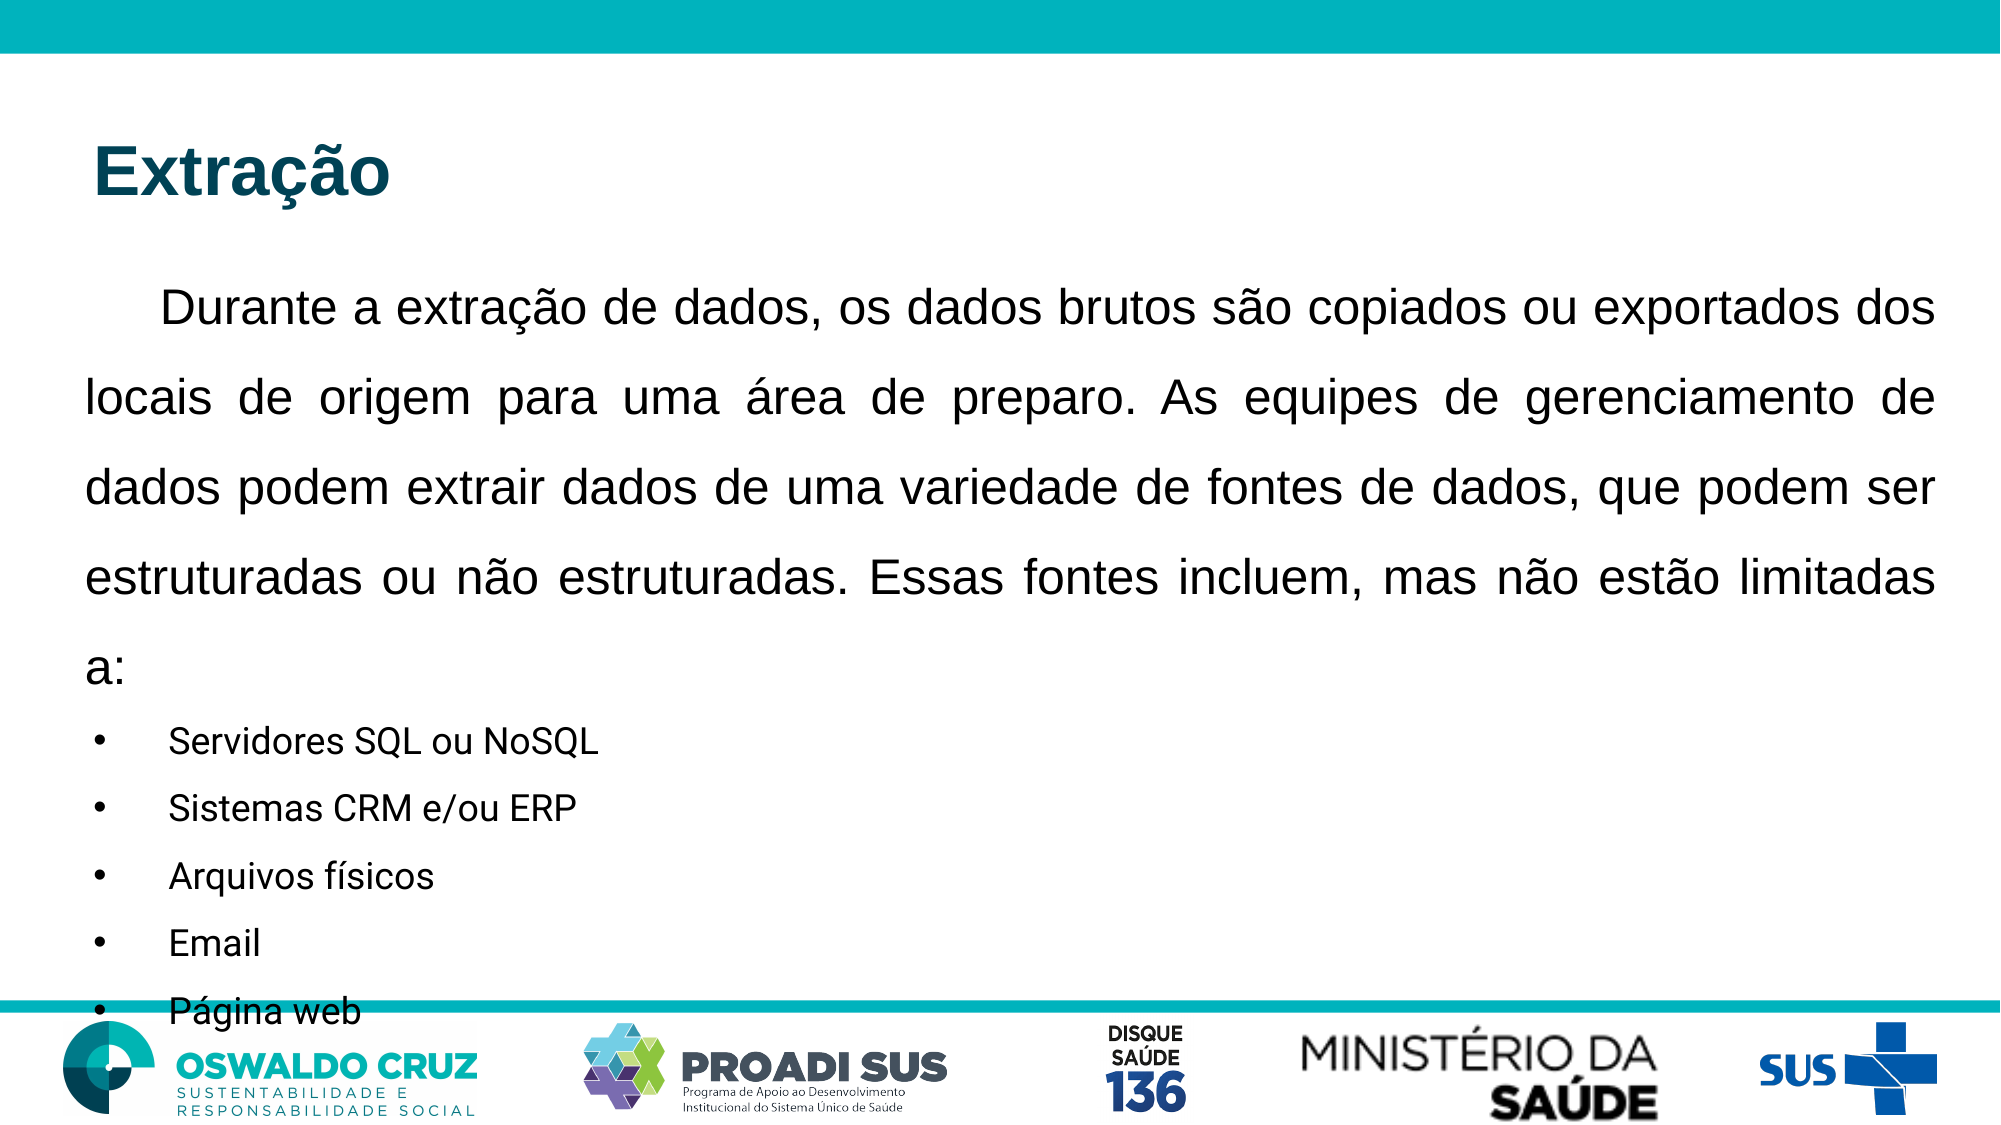

Extração
Durante a extração de dados, os dados brutos são copiados ou exportados dos locais de origem para uma área de preparo. As equipes de gerenciamento de dados podem extrair dados de uma variedade de fontes de dados, que podem ser estruturadas ou não estruturadas. Essas fontes incluem, mas não estão limitadas a:
Servidores SQL ou NoSQL
Sistemas CRM e/ou ERP
Arquivos físicos
Email
Página web